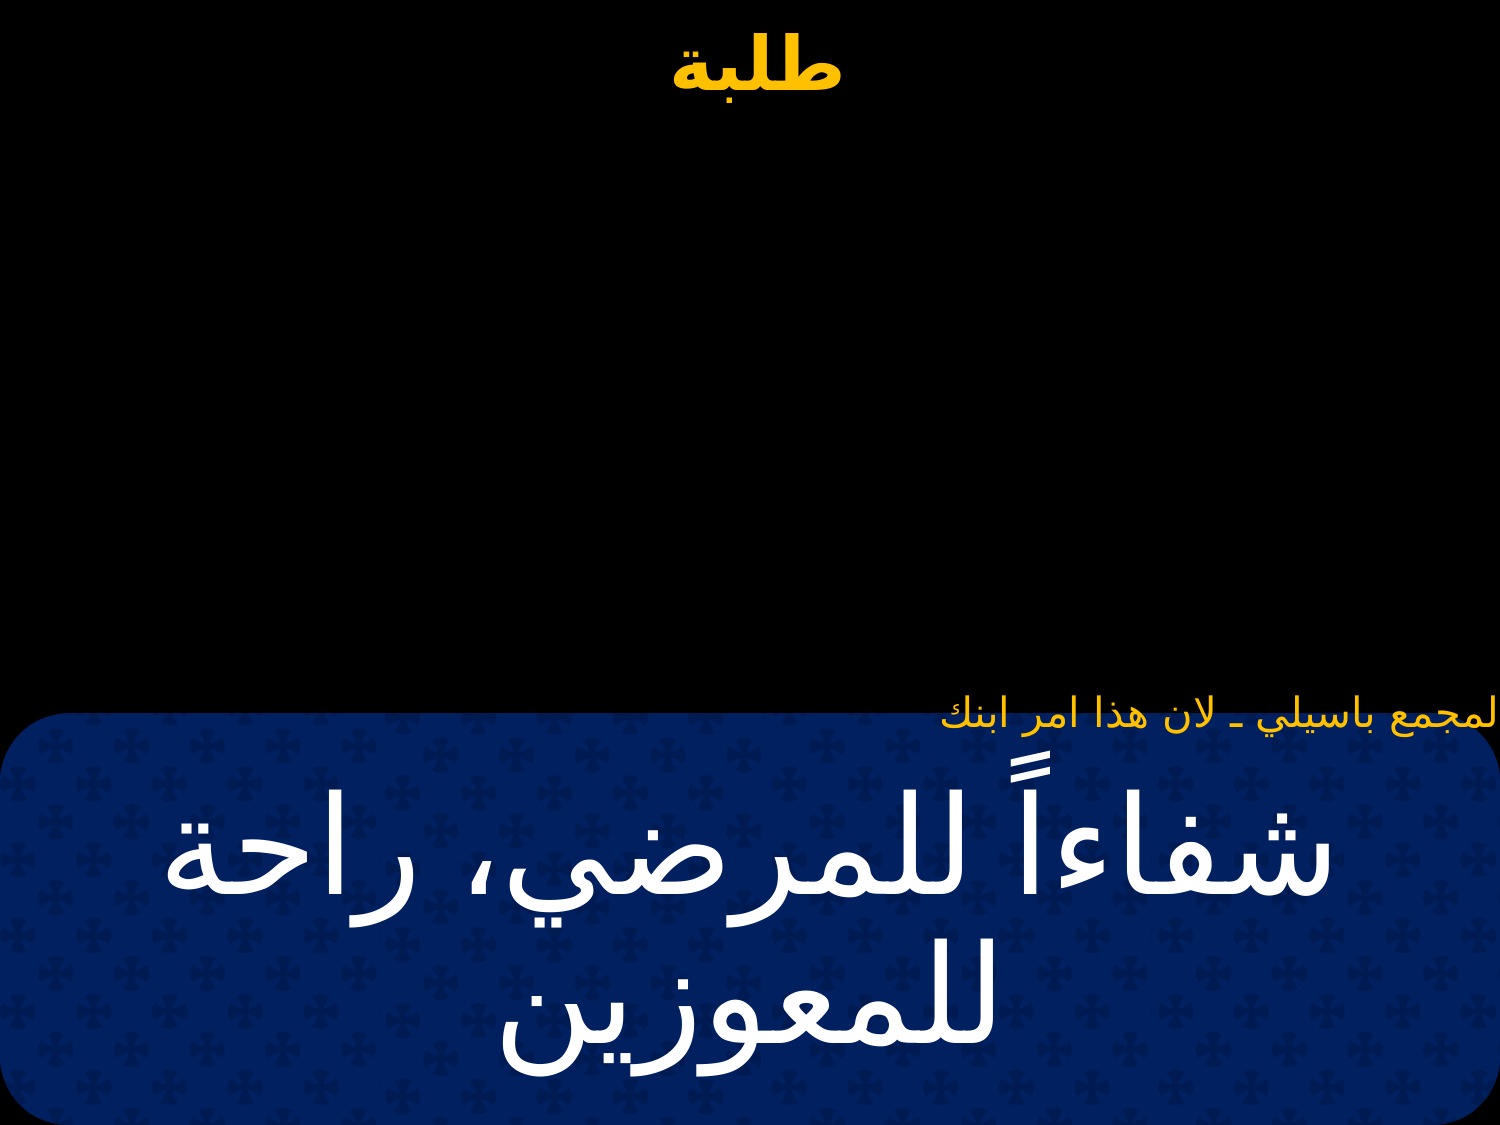

المجمع باسيلي ـ لان هذا امر ابنك
# شفاءاً للمرضي، راحة للمعوزين